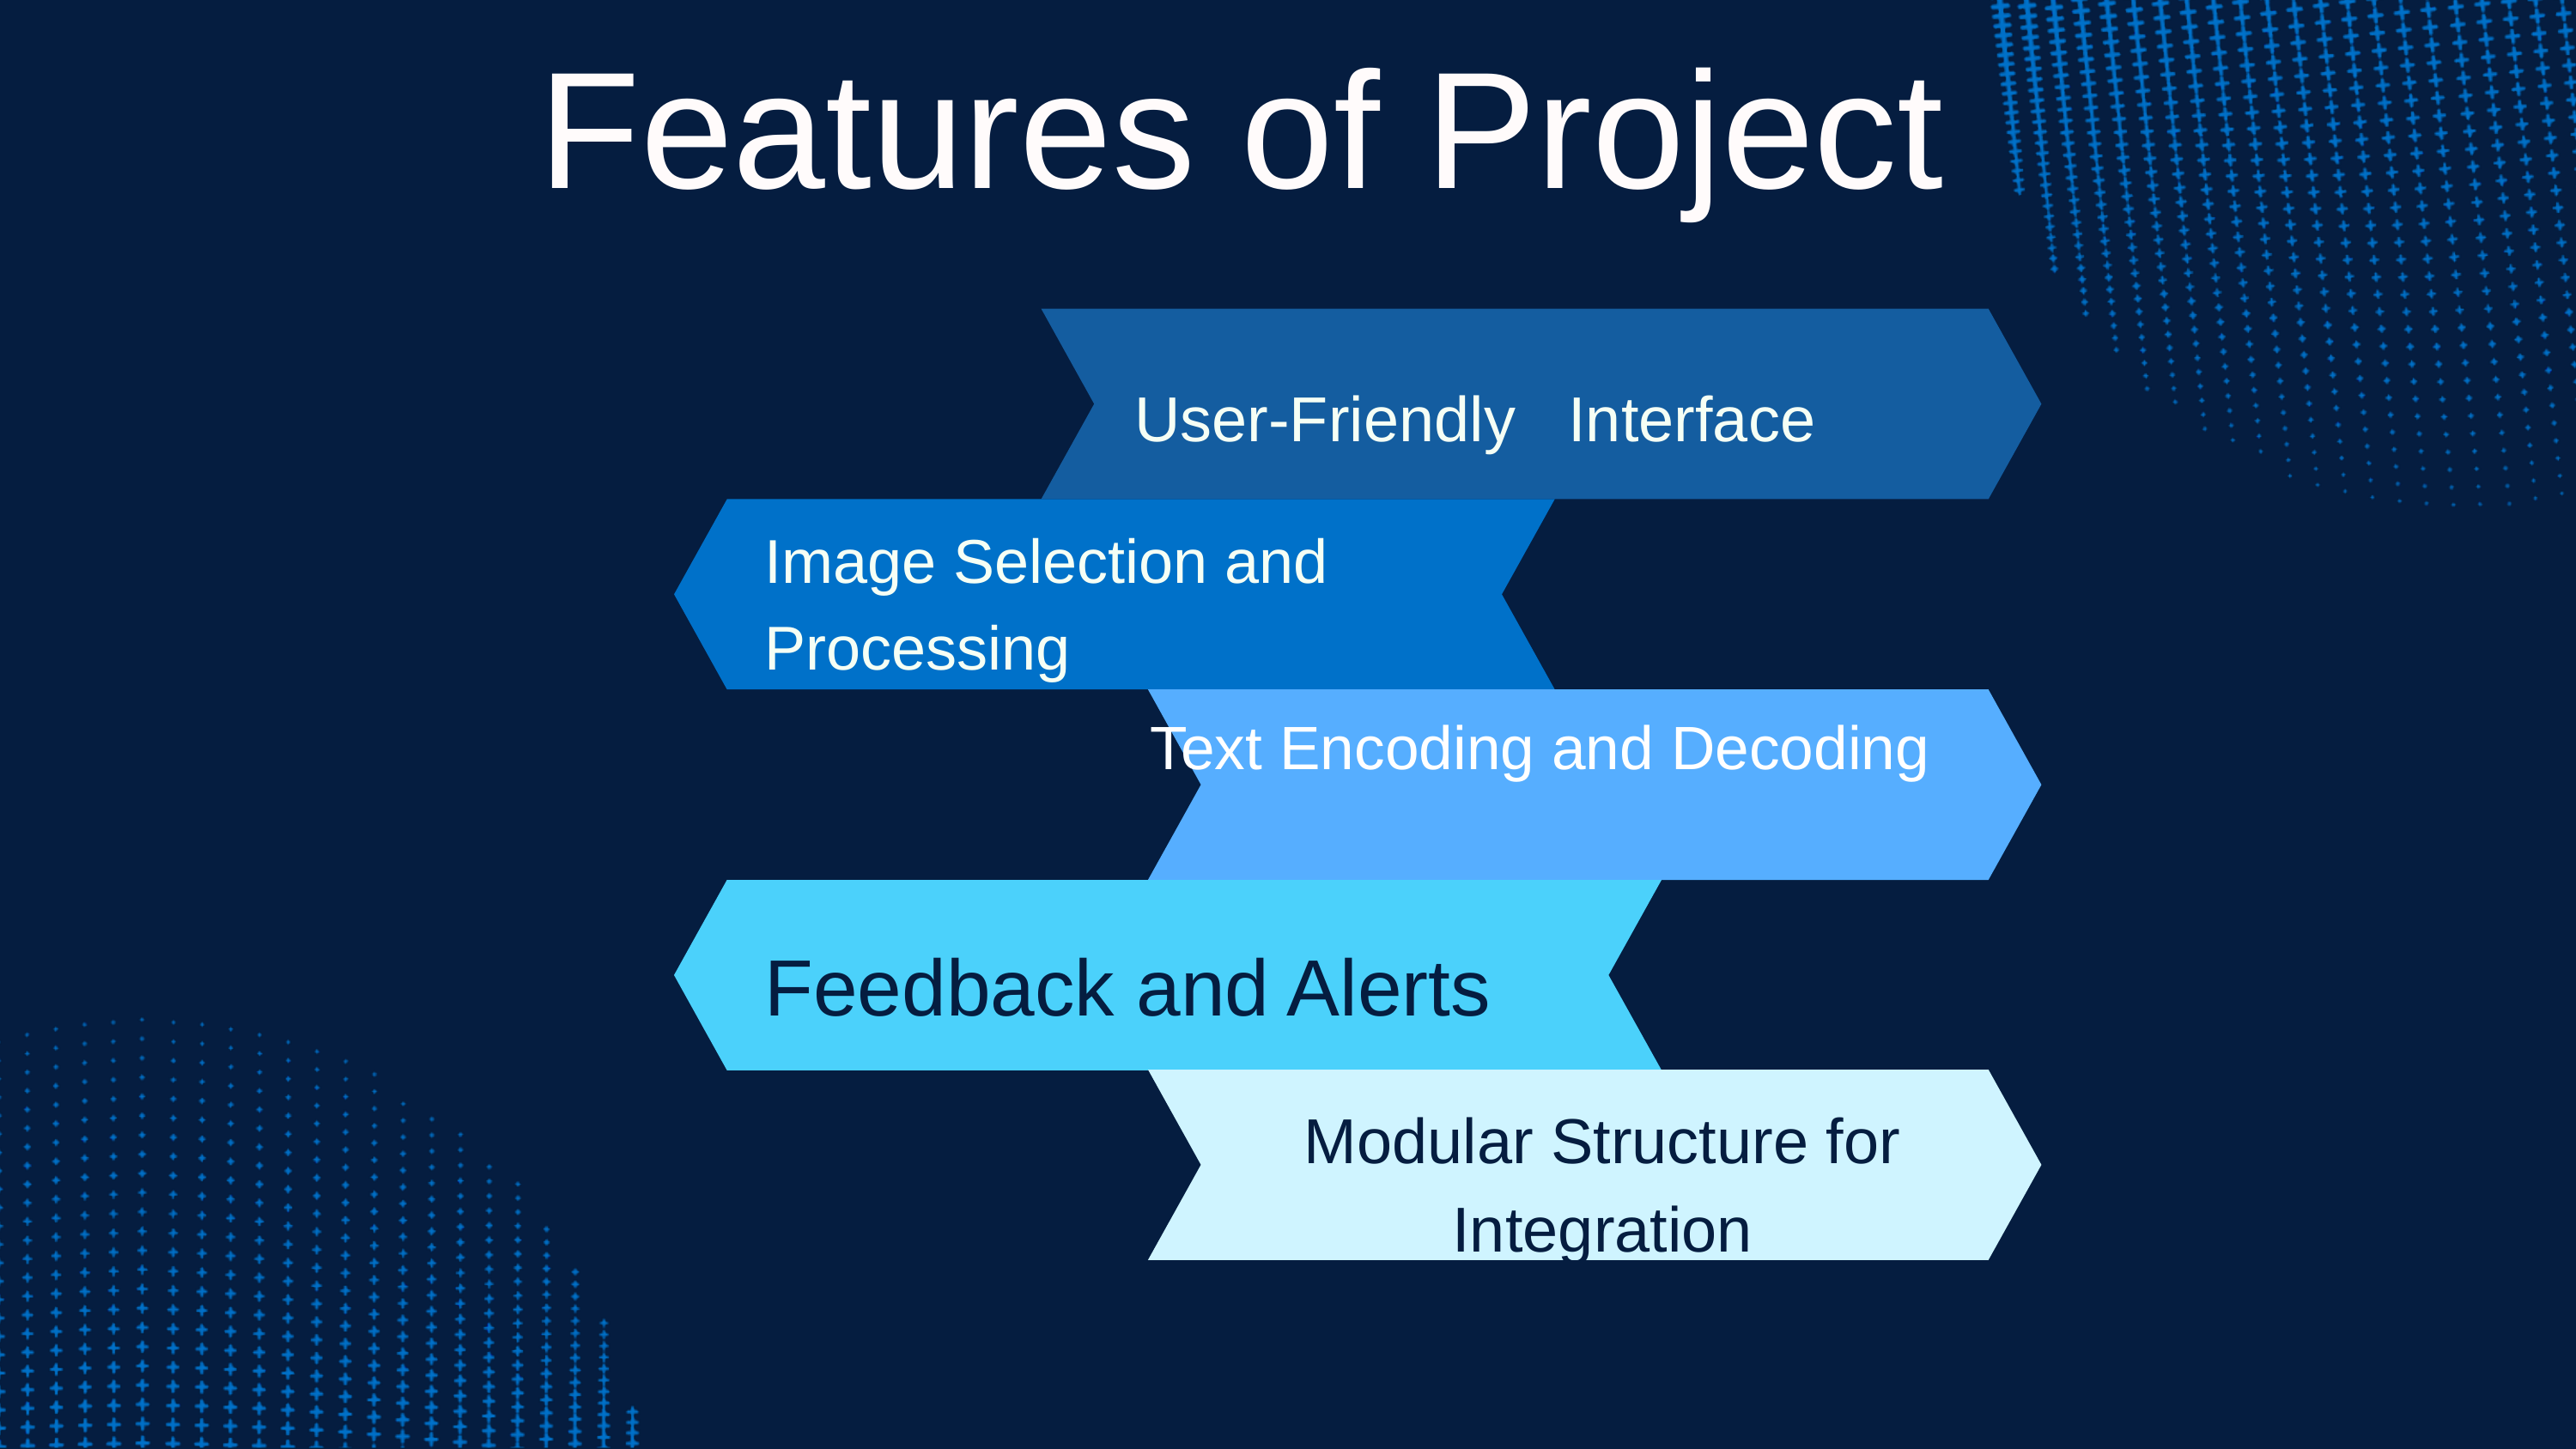

Features of Project

User-Friendly   Interface
Image Selection and Processing
Text Encoding and Decoding
Feedback and Alerts

Modular Structure for Integration